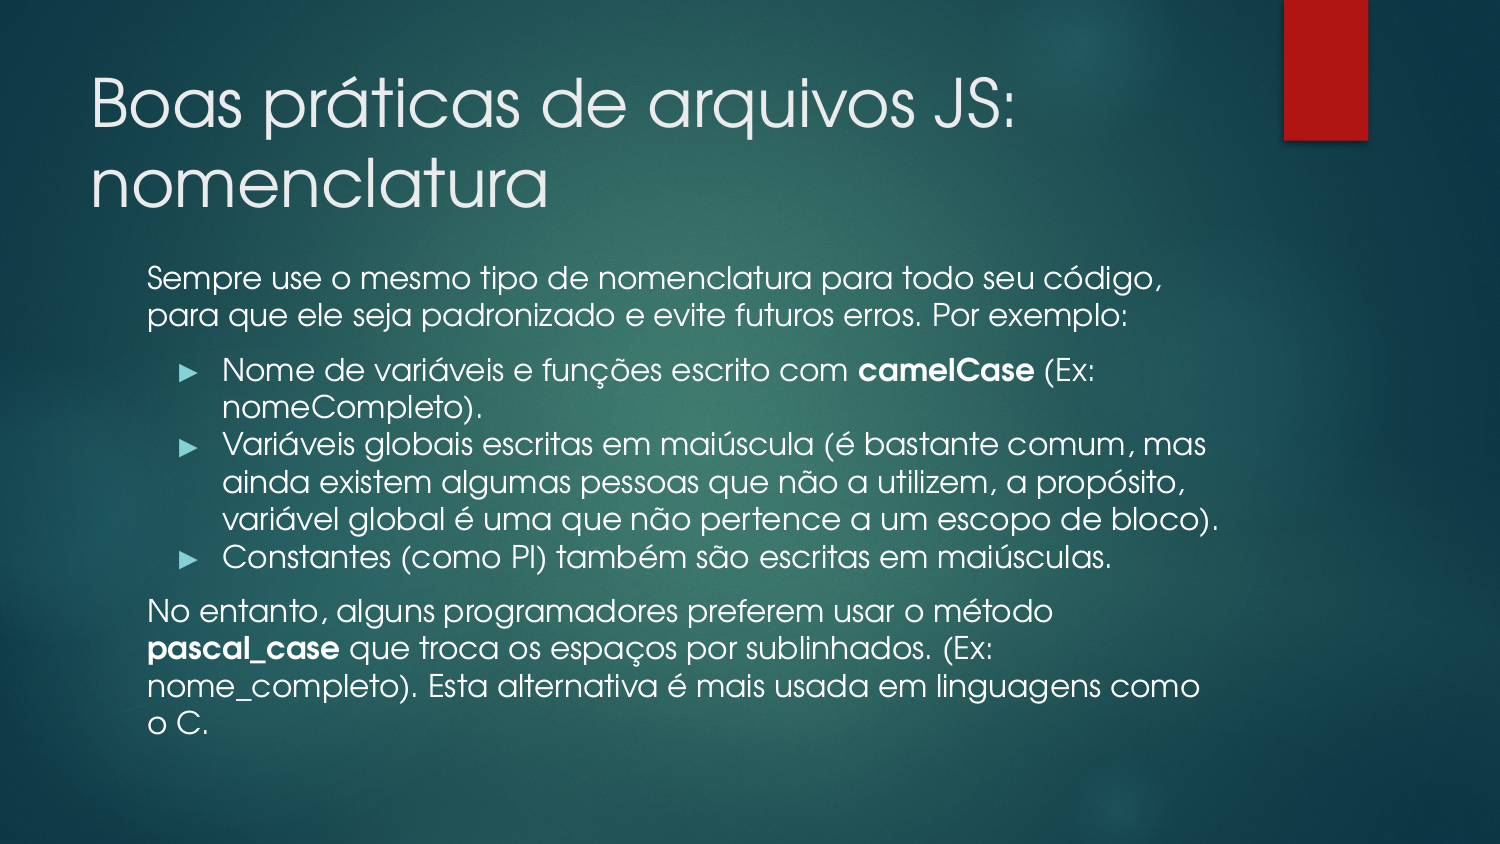

# Boas práticas de arquivos JS:
nomenclatura
Sempre use o mesmo tipo de nomenclatura para todo seu código, para que ele seja padronizado e evite futuros erros. Por exemplo:
Nome de variáveis e funções escrito com camelCase (Ex: nomeCompleto).
Variáveis globais escritas em maiúscula (é bastante comum, mas ainda existem algumas pessoas que não a utilizem, a propósito, variável global é uma que não pertence a um escopo de bloco).
Constantes (como PI) também são escritas em maiúsculas.
No entanto, alguns programadores preferem usar o método pascal_case que troca os espaços por sublinhados. (Ex: nome_completo). Esta alternativa é mais usada em linguagens como o C.